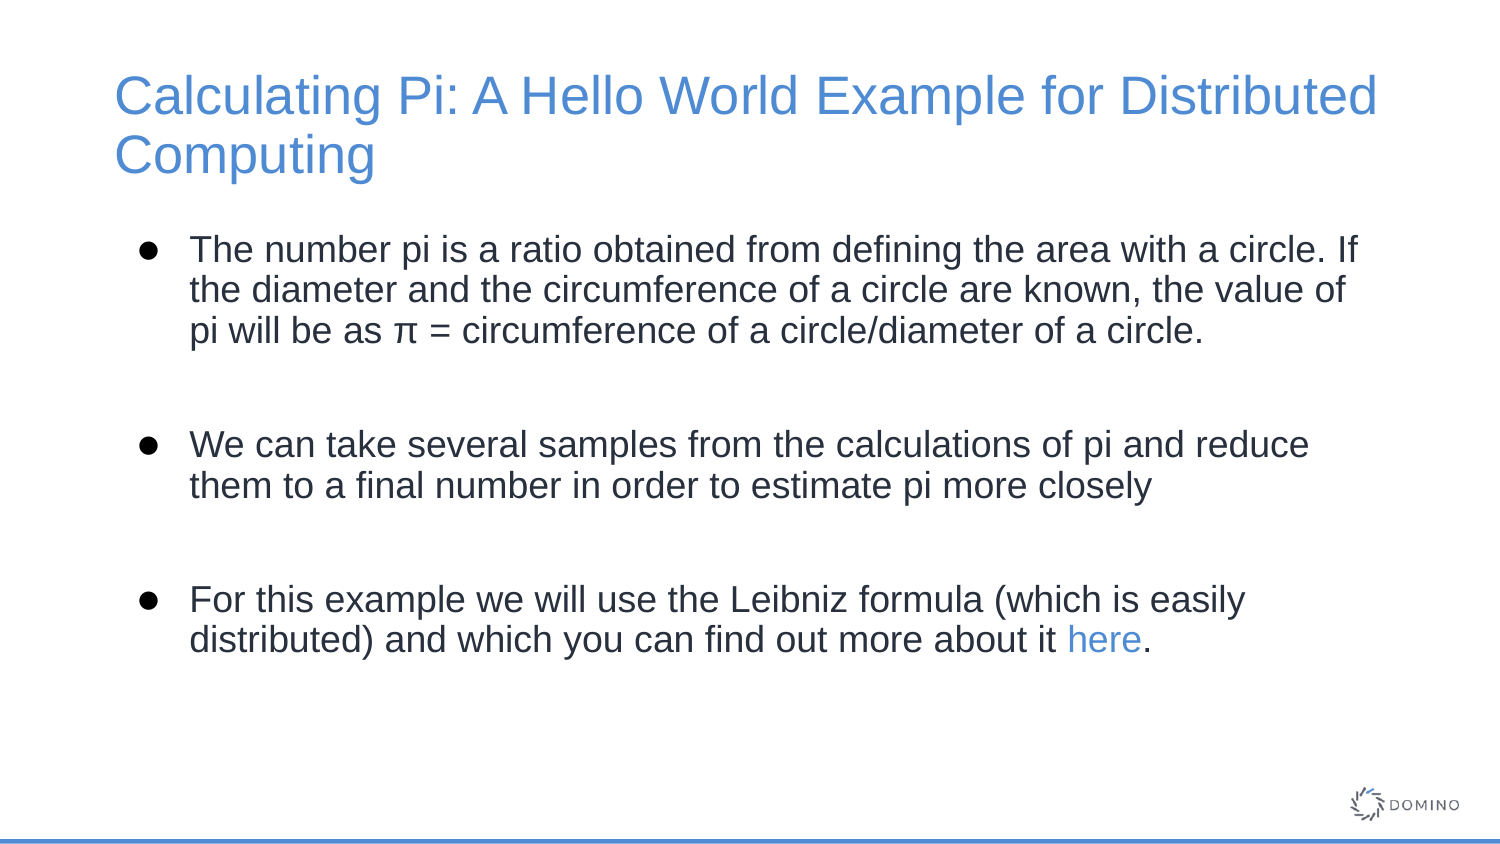

# Calculating Pi: A Hello World Example for Distributed Computing
The number pi is a ratio obtained from defining the area with a circle. If the diameter and the circumference of a circle are known, the value of pi will be as π = circumference of a circle/diameter of a circle.

We can take several samples from the calculations of pi and reduce them to a final number in order to estimate pi more closely

For this example we will use the Leibniz formula (which is easily distributed) and which you can find out more about it here.